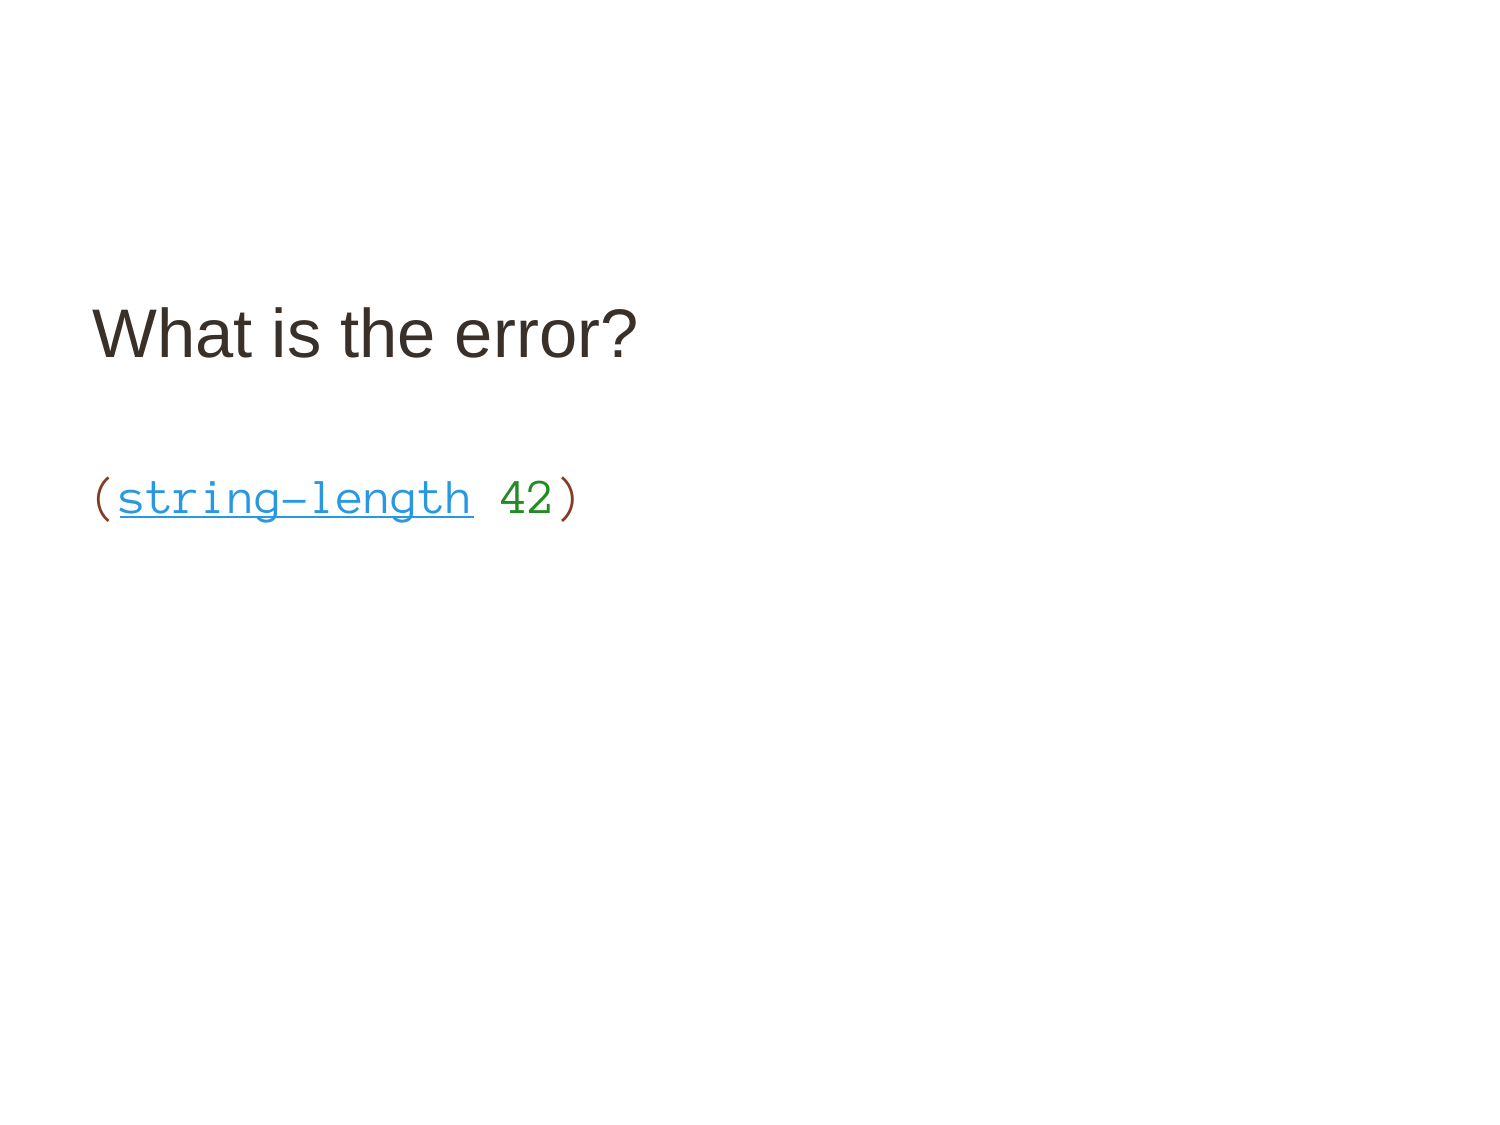

# What is the error?
(string-length 42)